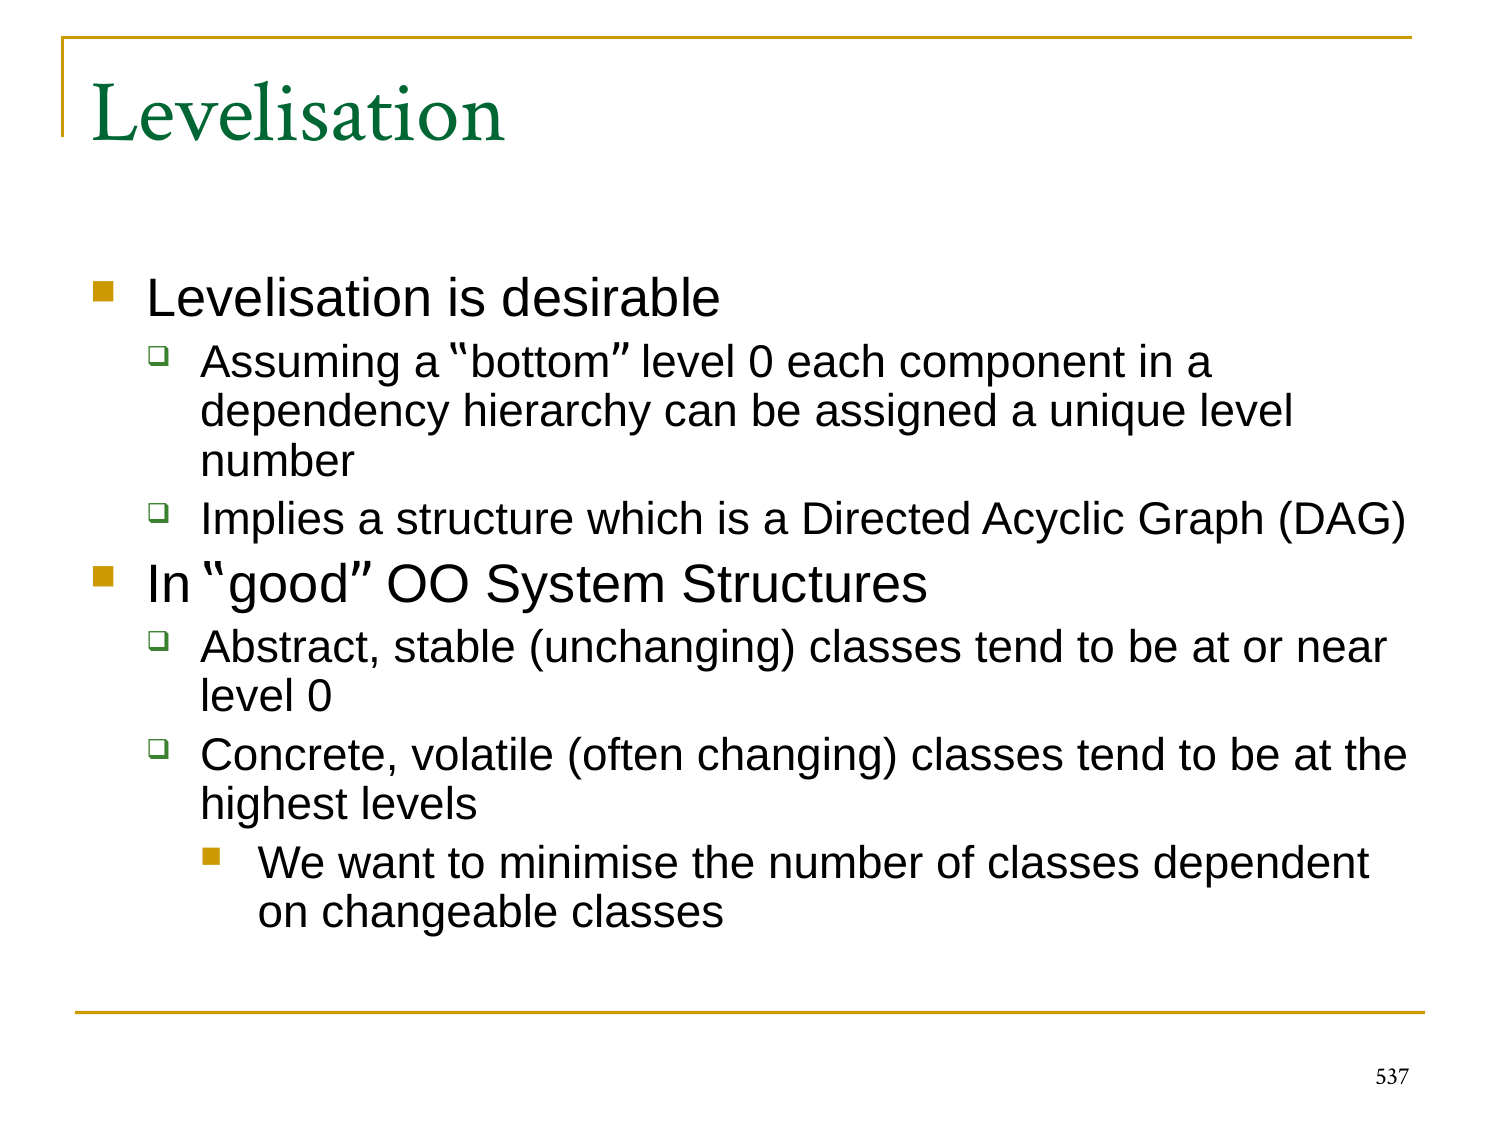

# Levelisation
Levelisation is desirable
Assuming a “bottom” level 0 each component in a dependency hierarchy can be assigned a unique level number
Implies a structure which is a Directed Acyclic Graph (DAG)
In “good” OO System Structures
Abstract, stable (unchanging) classes tend to be at or near level 0
Concrete, volatile (often changing) classes tend to be at the highest levels
We want to minimise the number of classes dependent on changeable classes

537